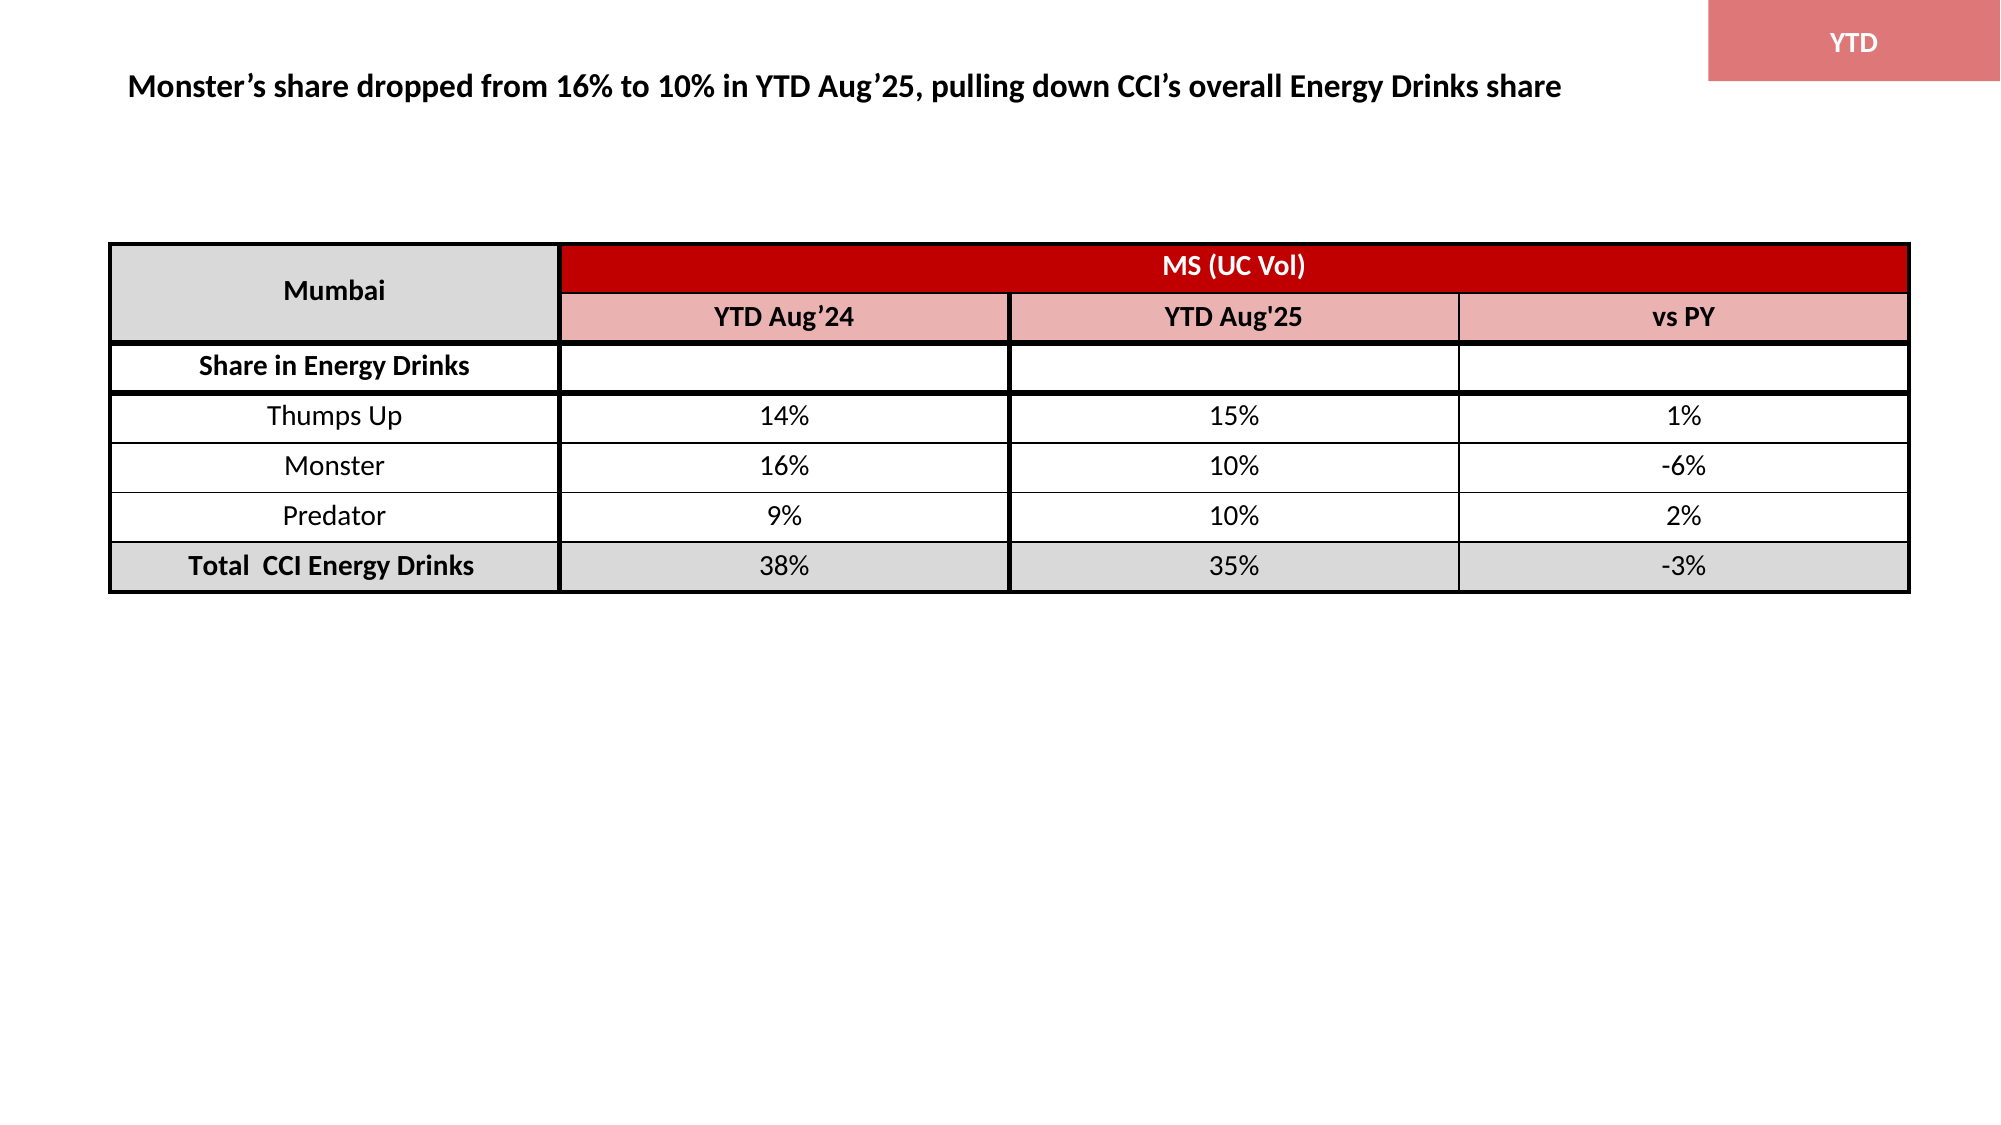

YTD
Monster’s share dropped from 16% to 10% in YTD Aug’25, pulling down CCI’s overall Energy Drinks share

| Mumbai | MS (UC Vol) |  |  |
| --- | --- | --- | --- |
|  | YTD Aug’24 | YTD Aug'25 | vs PY |
| Share in Energy Drinks |  |  |  |
| Thumps Up | 14% | 15% | 1% |
| Monster | 16% | 10% | -6% |
| Predator | 9% | 10% | 2% |
| Total CCI Energy Drinks | 38% | 35% | -3% |